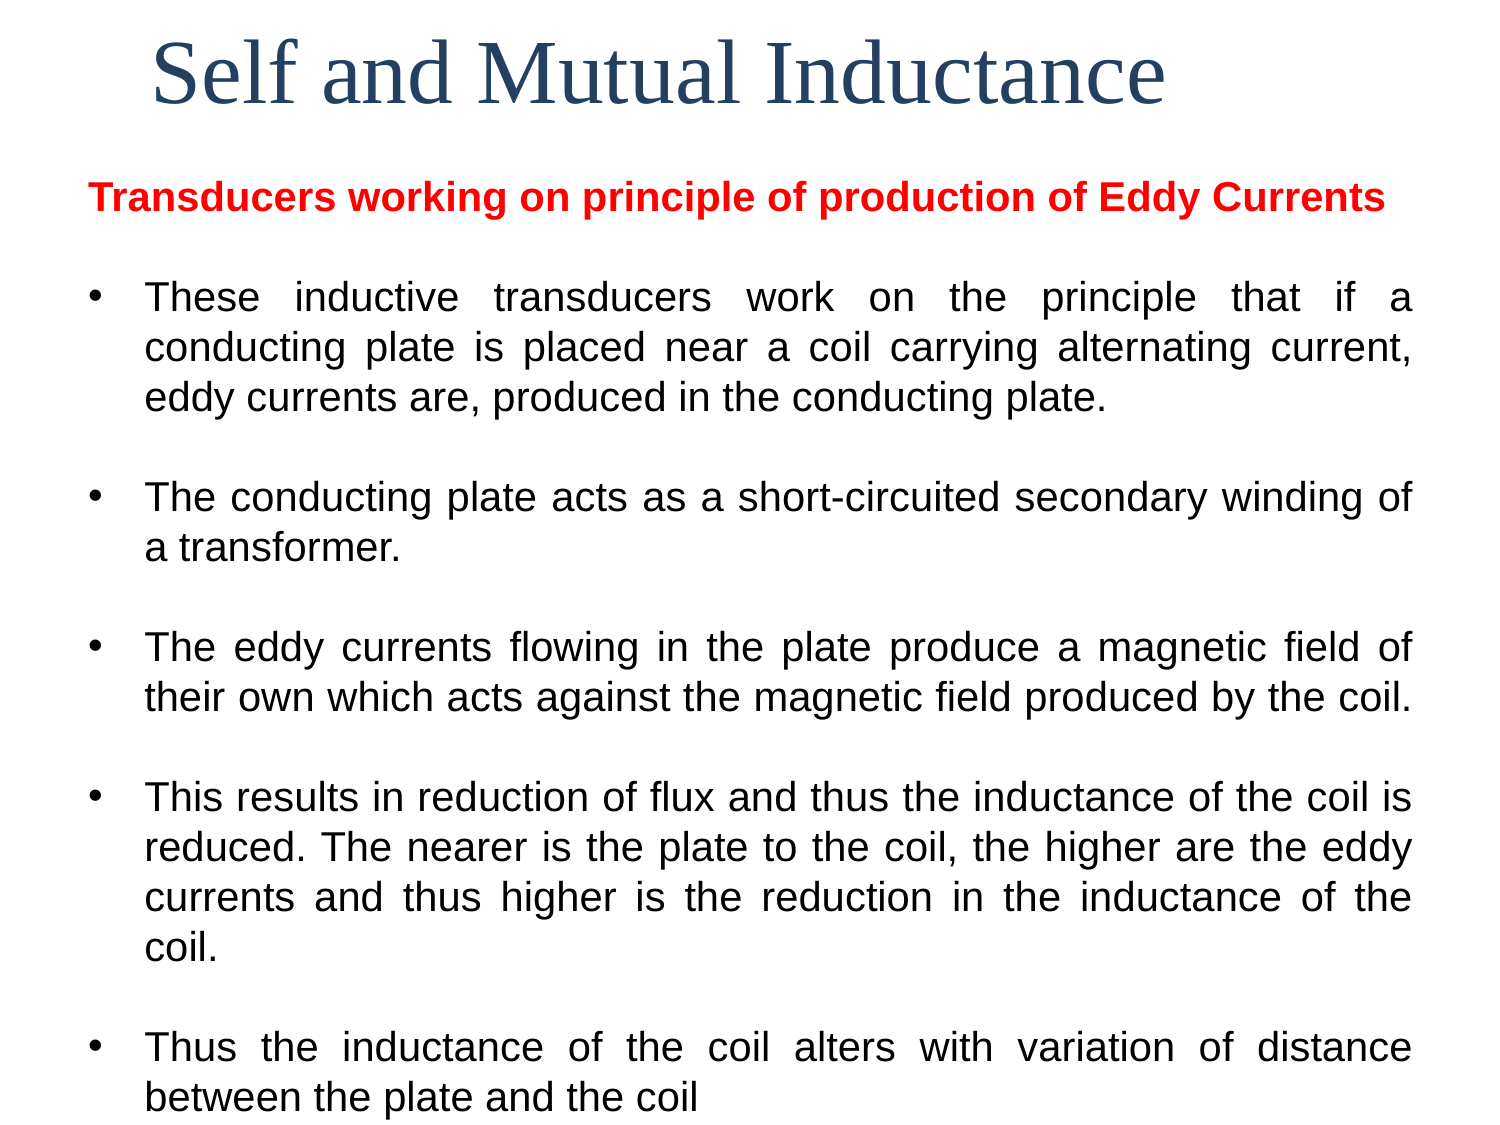

# Self and Mutual Inductance
Transducers working on principle of production of Eddy Currents

These inductive transducers work on the principle that if a conducting plate is placed near a coil carrying alternating current, eddy currents are, produced in the conducting plate.

The conducting plate acts as a short-circuited secondary winding of a transformer.

The eddy currents flowing in the plate produce a magnetic field of their own which acts against the magnetic field produced by the coil.

This results in reduction of flux and thus the inductance of the coil is reduced. The nearer is the plate to the coil, the higher are the eddy currents and thus higher is the reduction in the inductance of the coil.

Thus the inductance of the coil alters with variation of distance between the plate and the coil